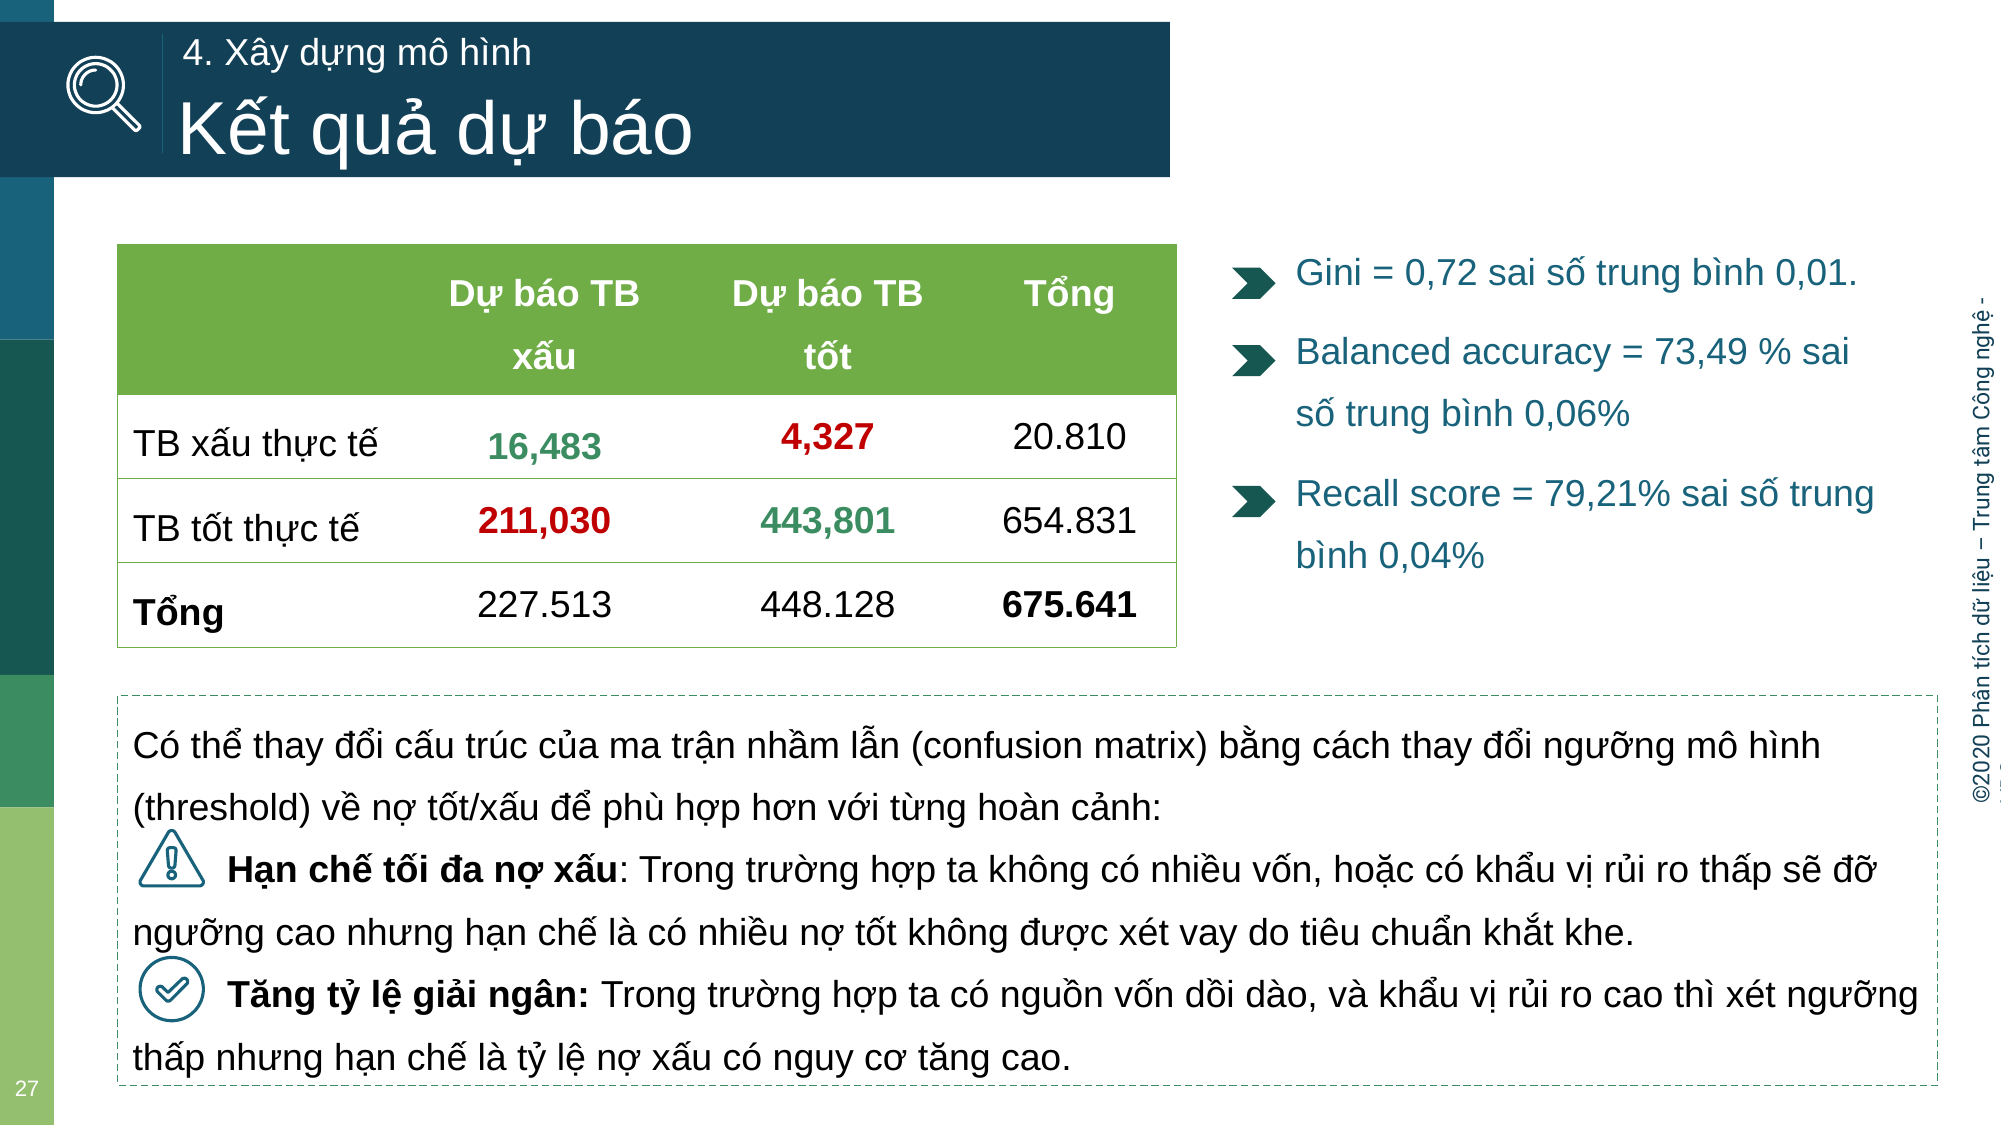

# 4. Xây dựng mô hình

Kết quả dự báo
Gini = 0,72 sai số trung bình 0,01.
Balanced accuracy = 73,49 % sai số trung bình 0,06%
Recall score = 79,21% sai số trung bình 0,04%

|  | Dự báo TB xấu | Dự báo TB tốt | Tổng |
| --- | --- | --- | --- |
| TB xấu thực tế | 16,483 | 4,327 | 20.810 |
| TB tốt thực tế | 211,030 | 443,801 | 654.831 |
| Tổng | 227.513 | 448.128 | 675.641 |

Có thể thay đổi cấu trúc của ma trận nhầm lẫn (confusion matrix) bằng cách thay đổi ngưỡng mô hình (threshold) về nợ tốt/xấu để phù hợp hơn với từng hoàn cảnh:
         Hạn chế tối đa nợ xấu: Trong trường hợp ta không có nhiều vốn, hoặc có khẩu vị rủi ro thấp sẽ đỡ ngưỡng cao nhưng hạn chế là có nhiều nợ tốt không được xét vay do tiêu chuẩn khắt khe.
         Tăng tỷ lệ giải ngân: Trong trường hợp ta có nguồn vốn dồi dào, và khẩu vị rủi ro cao thì xét ngưỡng thấp nhưng hạn chế là tỷ lệ nợ xấu có nguy cơ tăng cao.

27